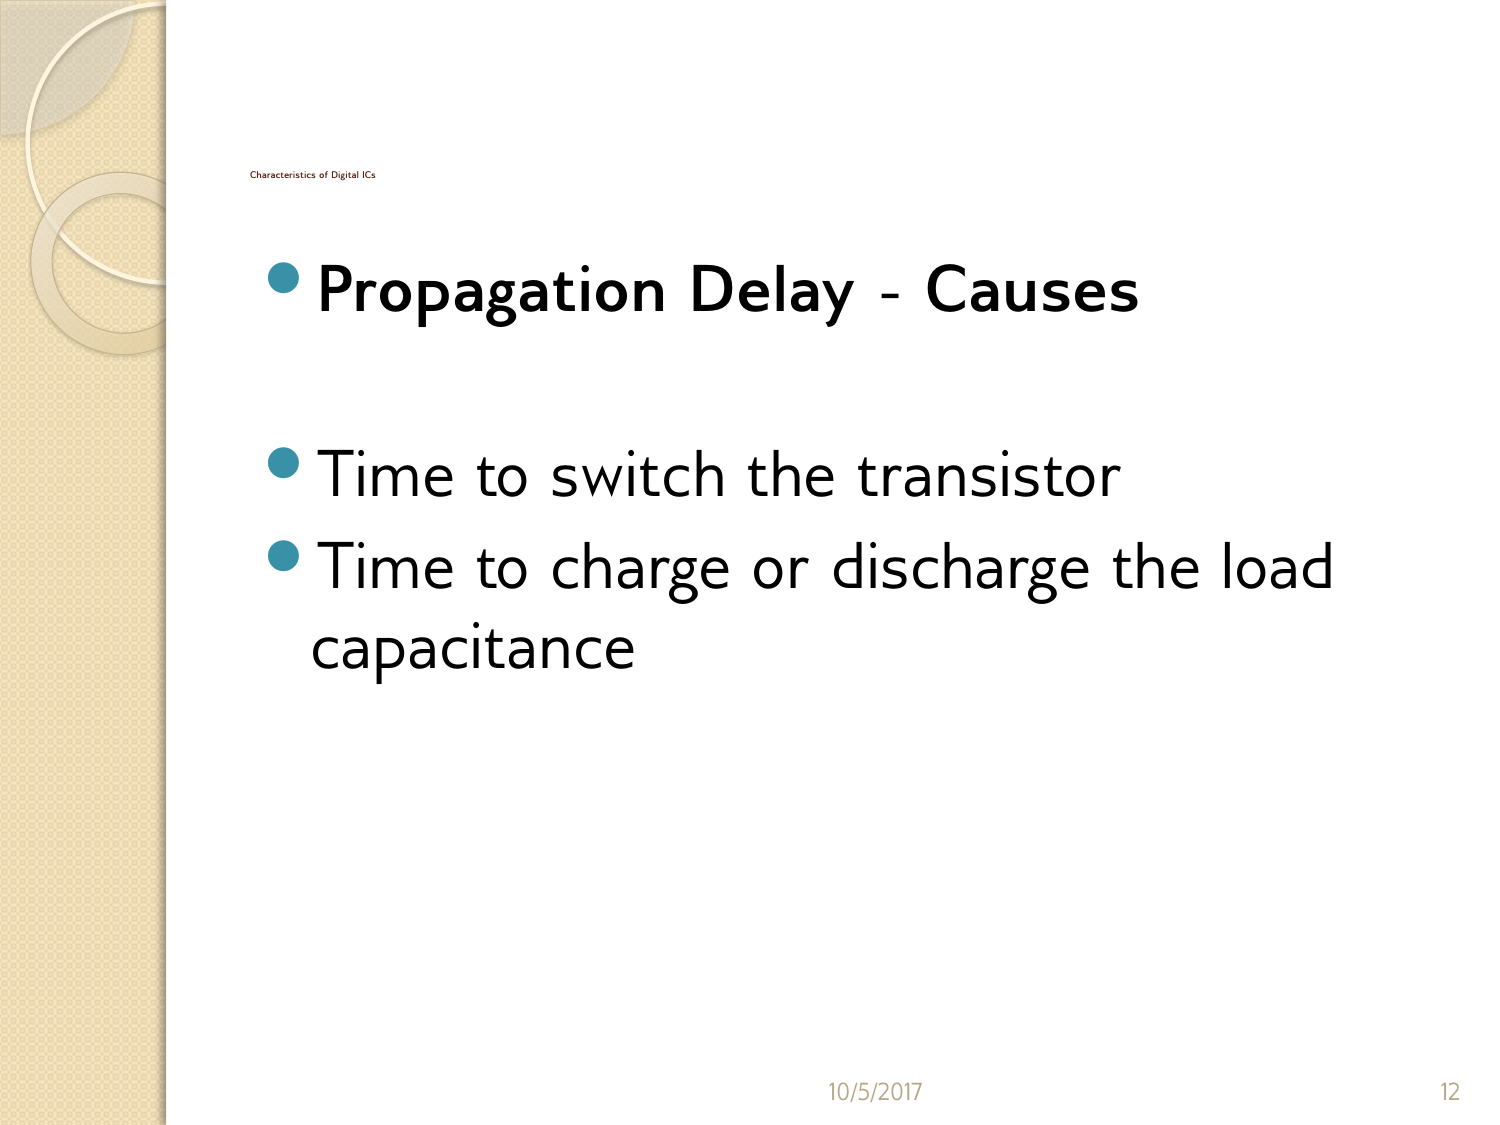

# Characteristics of Digital ICs
Propagation Delay - Causes

Time to switch the transistor
Time to charge or discharge the load capacitance
10/5/2017
12